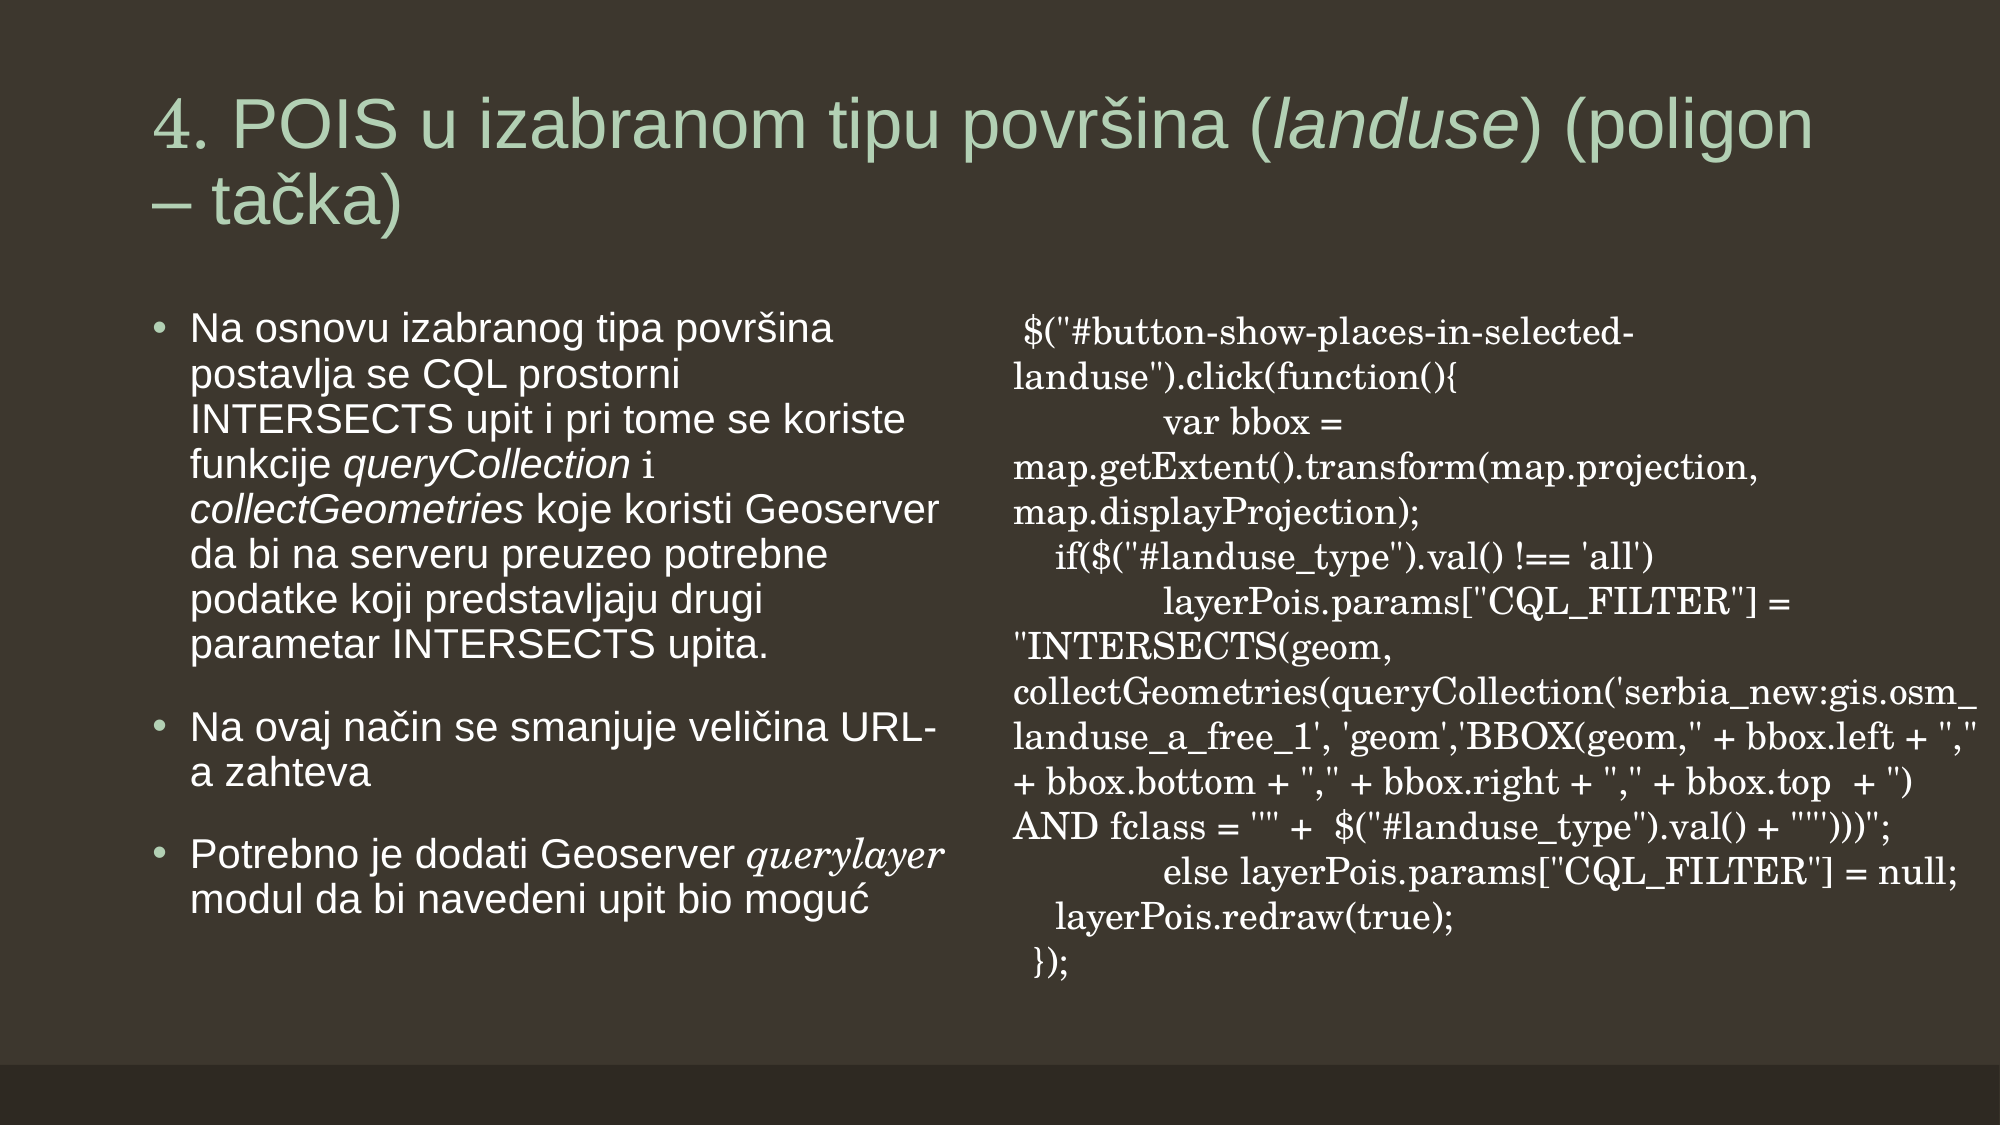

# 4. POIS u izabranom tipu površina (landuse) (poligon – tačka)
Na osnovu izabranog tipa površina postavlja se CQL prostorni INTERSECTS upit i pri tome se koriste funkcije queryCollection i collectGeometries koje koristi Geoserver da bi na serveru preuzeo potrebne podatke koji predstavljaju drugi parametar INTERSECTS upita.
Na ovaj način se smanjuje veličina URL-a zahteva
Potrebno je dodati Geoserver querylayer modul da bi navedeni upit bio moguć
 $("#button-show-places-in-selected-landuse").click(function(){
  	var bbox = map.getExtent().transform(map.projection, map.displayProjection);
    if($("#landuse_type").val() !== 'all')
  	layerPois.params["CQL_FILTER"] = "INTERSECTS(geom, collectGeometries(queryCollection('serbia_new:gis.osm_landuse_a_free_1', 'geom','BBOX(geom," + bbox.left + "," + bbox.bottom + "," + bbox.right + "," + bbox.top  + ") AND fclass = ''" +  $("#landuse_type").val() + "''')))";
  	else layerPois.params["CQL_FILTER"] = null;
    layerPois.redraw(true);
  });